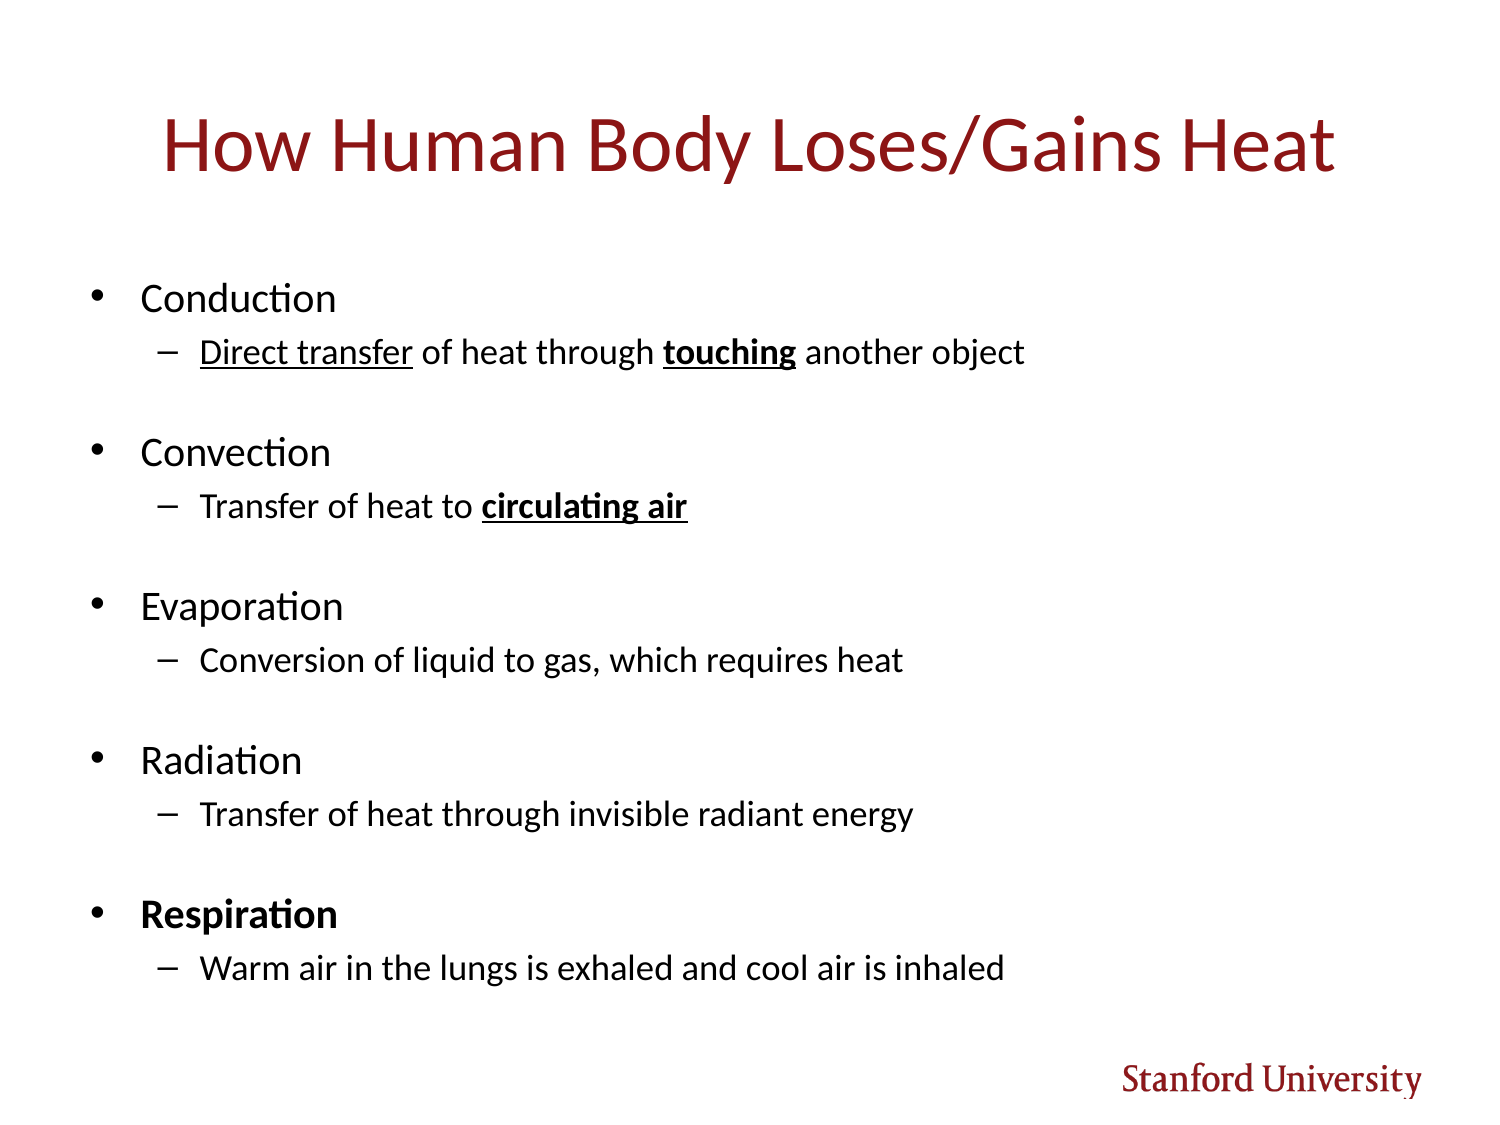

# How Human Body Loses/Gains Heat
Conduction
Direct transfer of heat through touching another object
Convection
Transfer of heat to circulating air
Evaporation
Conversion of liquid to gas, which requires heat
Radiation
Transfer of heat through invisible radiant energy
Respiration
Warm air in the lungs is exhaled and cool air is inhaled